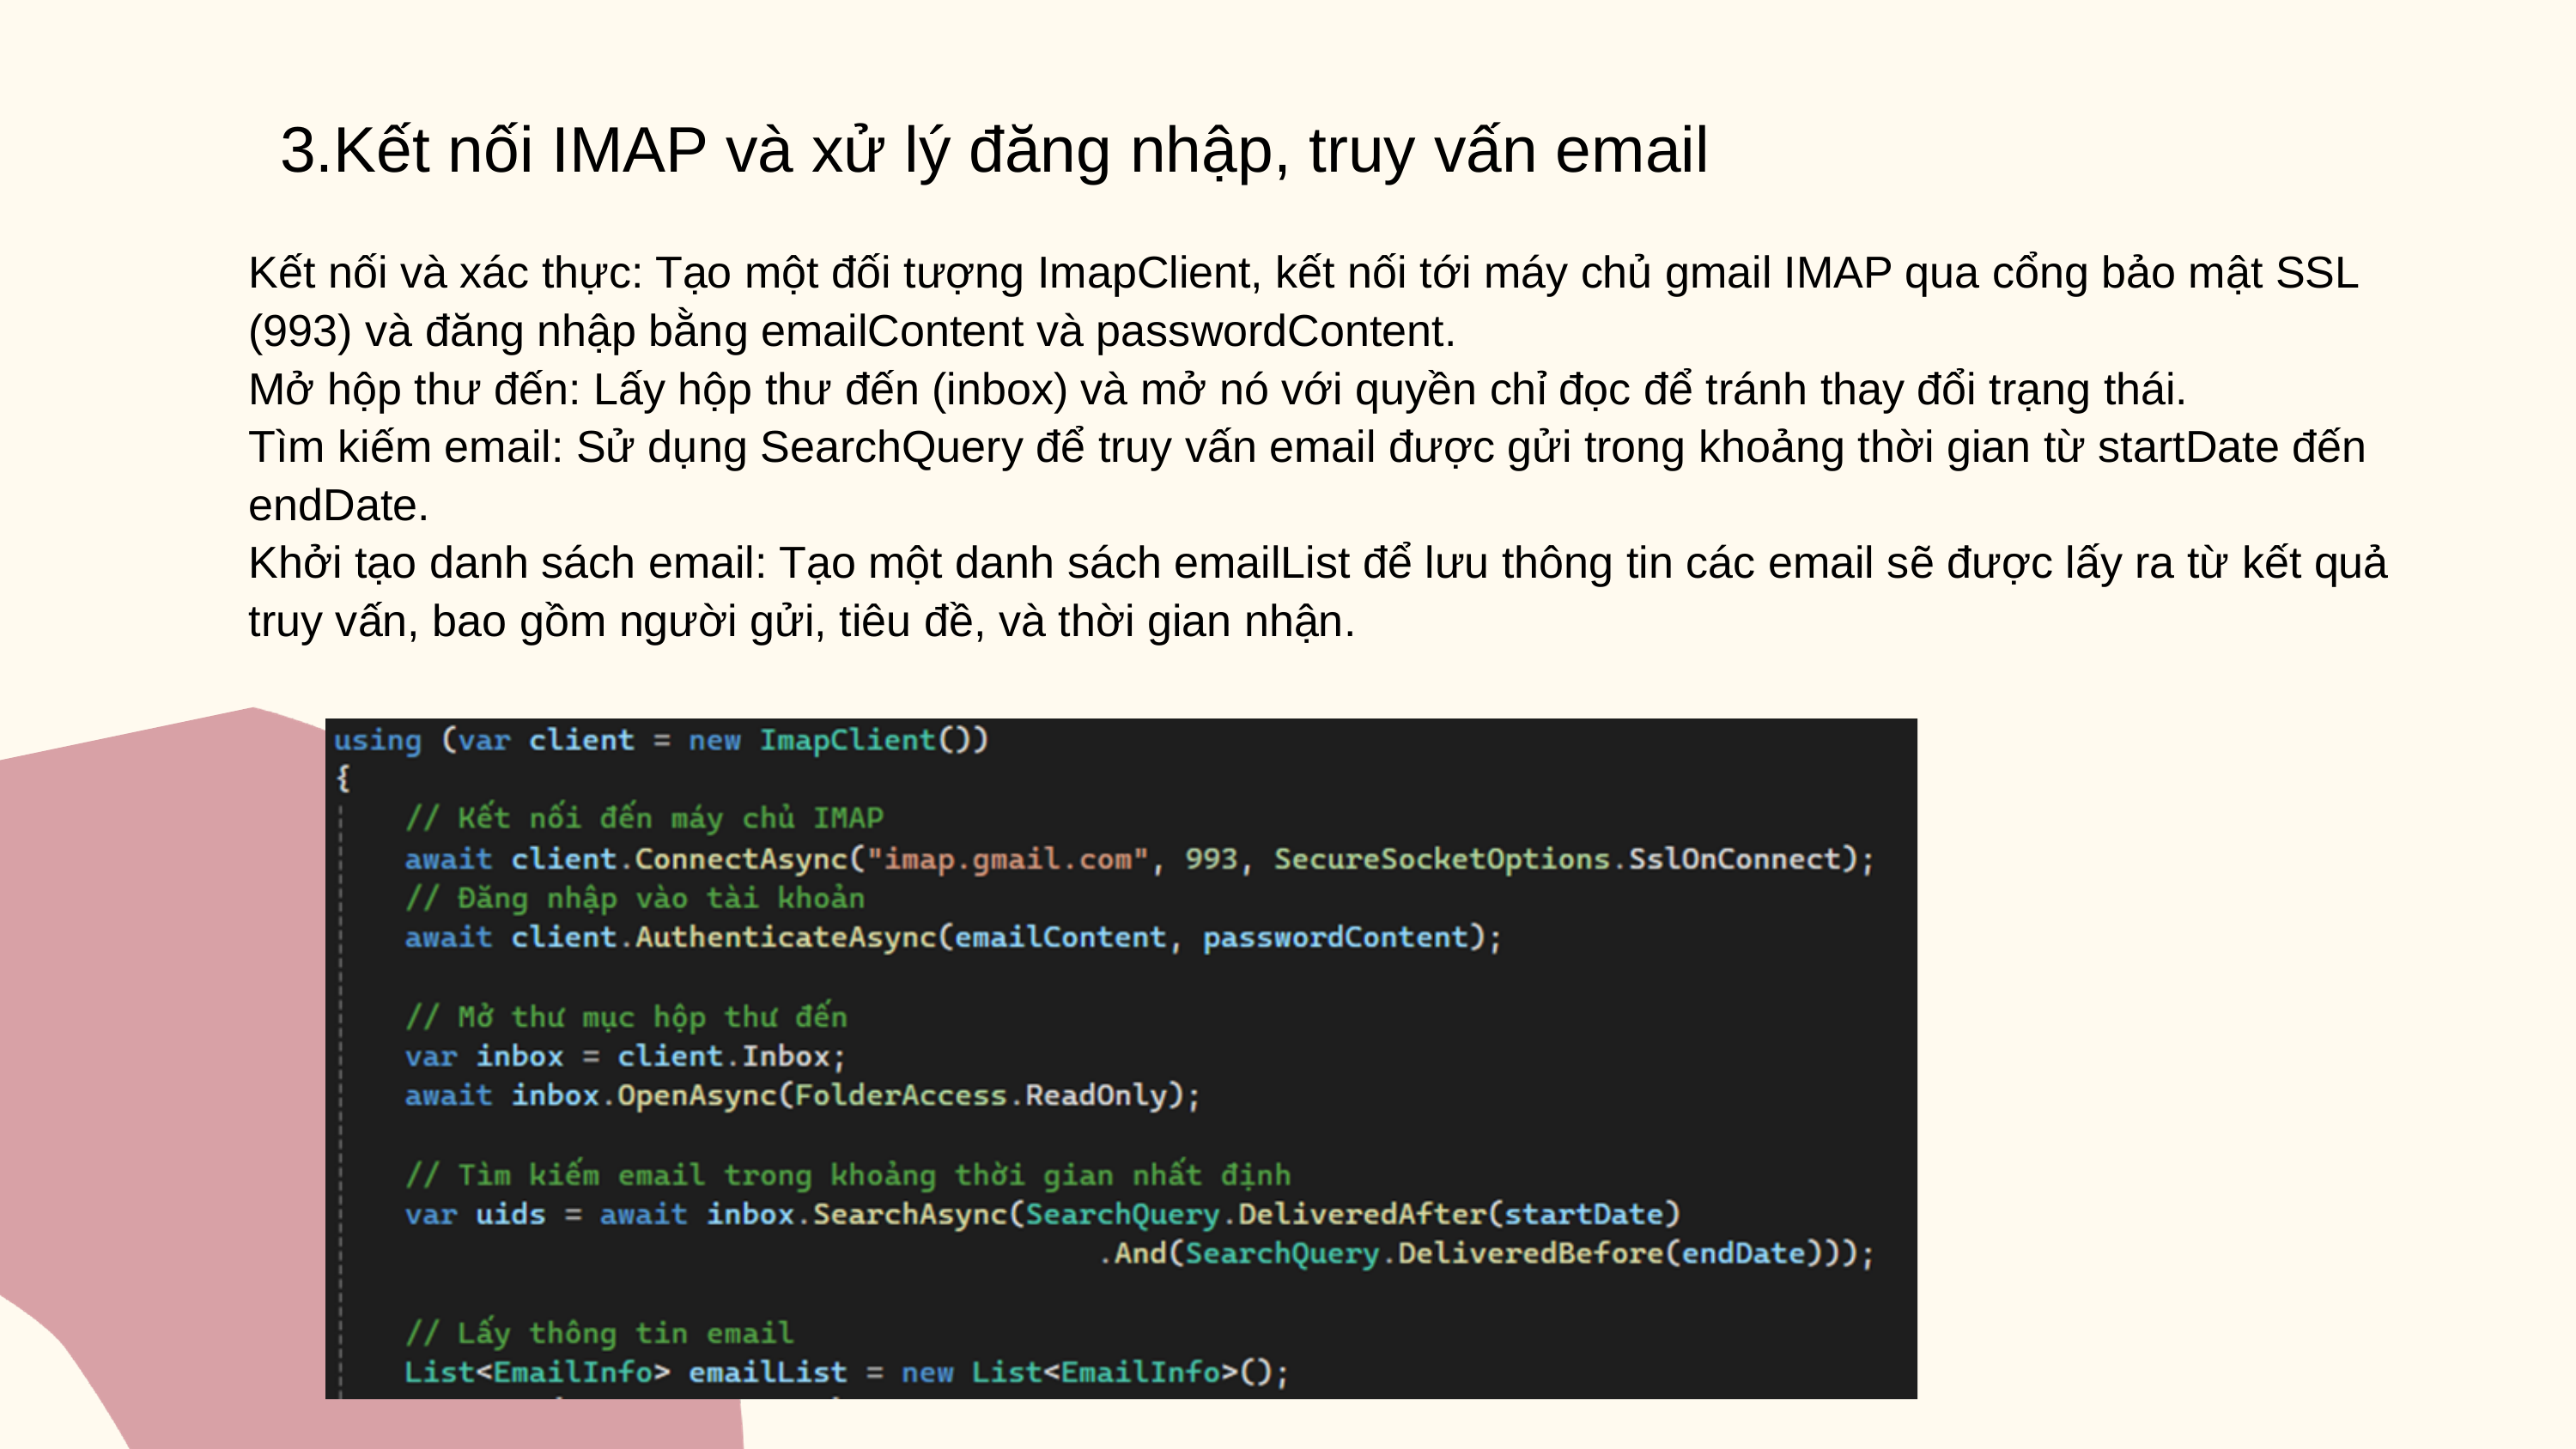

3.Kết nối IMAP và xử lý đăng nhập, truy vấn email
Kết nối và xác thực: Tạo một đối tượng ImapClient, kết nối tới máy chủ gmail IMAP qua cổng bảo mật SSL (993) và đăng nhập bằng emailContent và passwordContent.
Mở hộp thư đến: Lấy hộp thư đến (inbox) và mở nó với quyền chỉ đọc để tránh thay đổi trạng thái.
Tìm kiếm email: Sử dụng SearchQuery để truy vấn email được gửi trong khoảng thời gian từ startDate đến endDate.
Khởi tạo danh sách email: Tạo một danh sách emailList để lưu thông tin các email sẽ được lấy ra từ kết quả truy vấn, bao gồm người gửi, tiêu đề, và thời gian nhận.